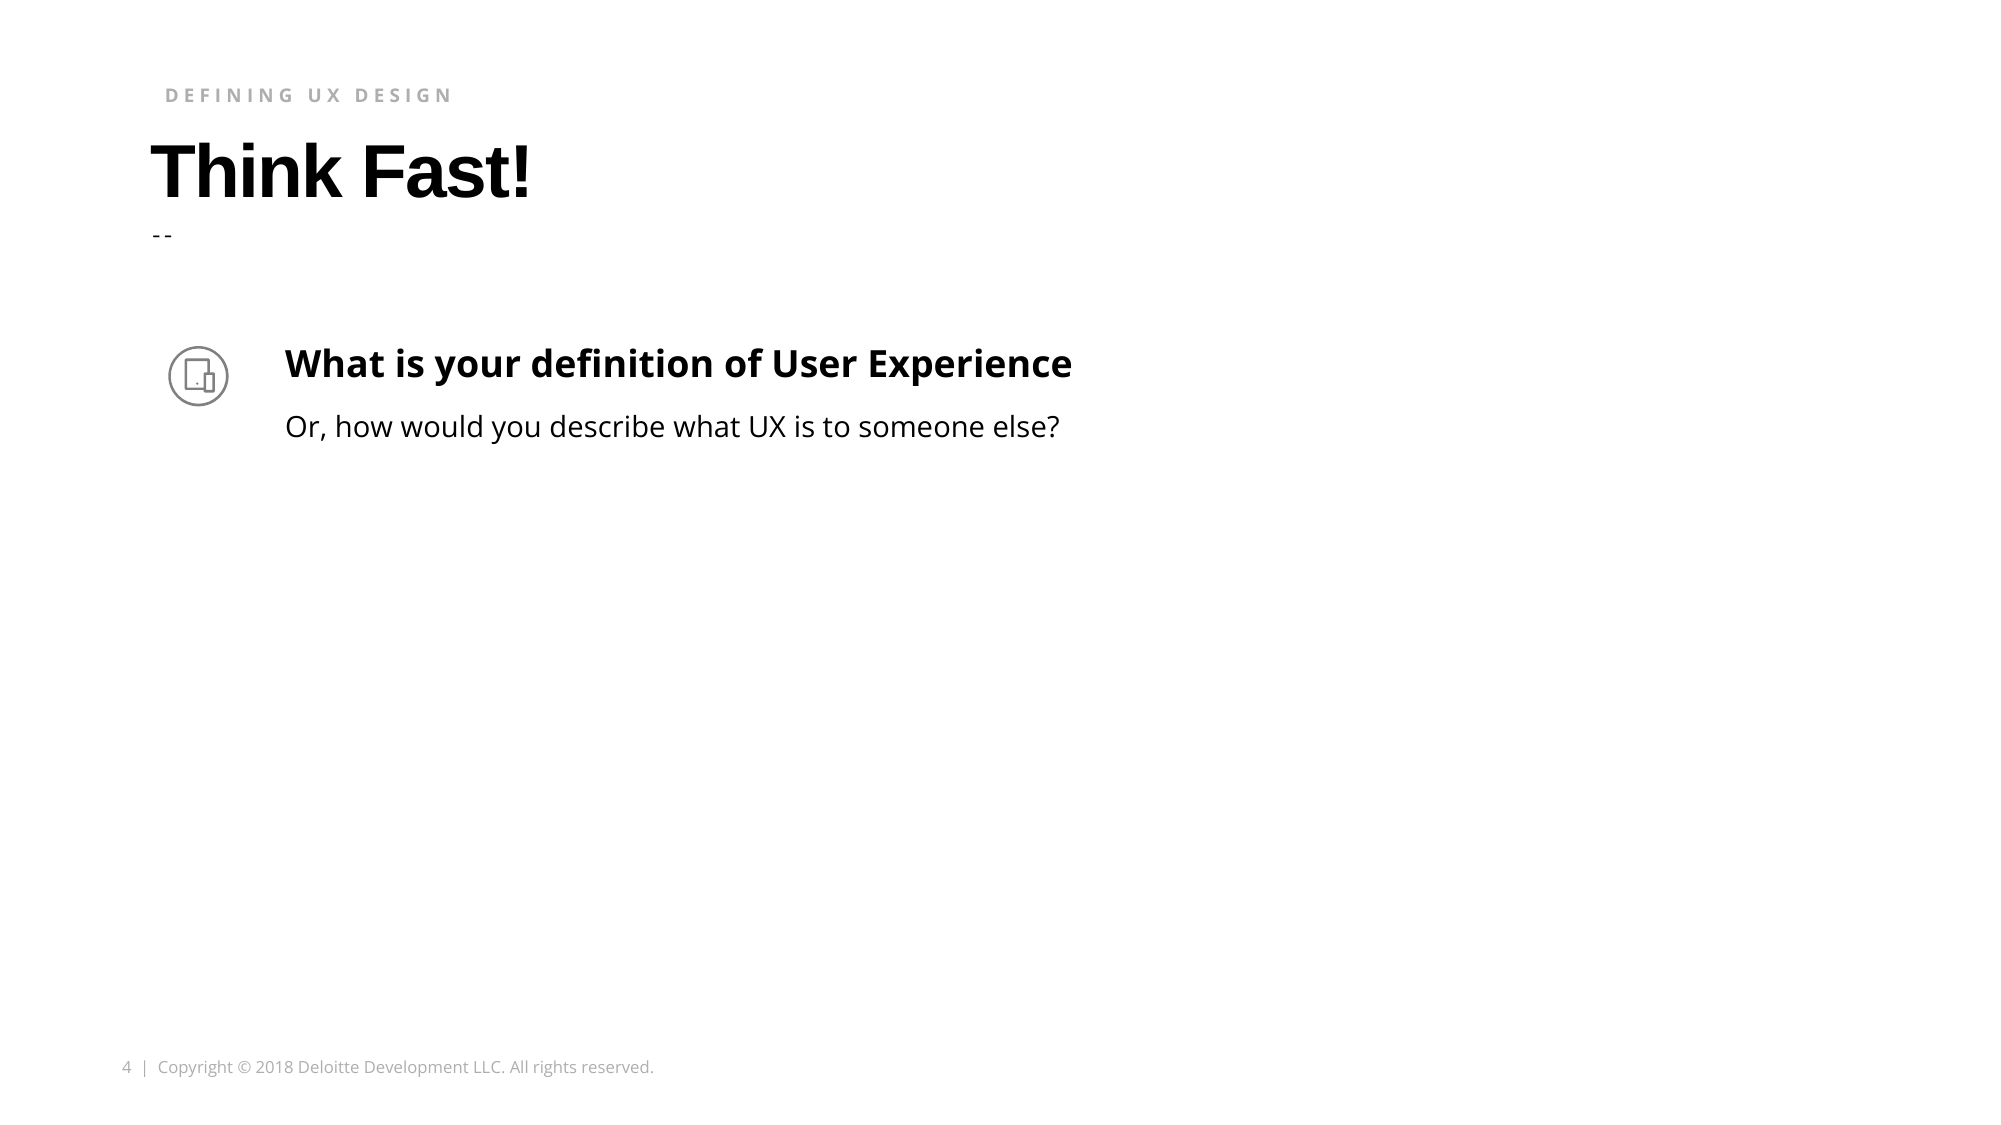

Defining UX Design
# Think Fast!
--

What is your definition of User Experience
Or, how would you describe what UX is to someone else?